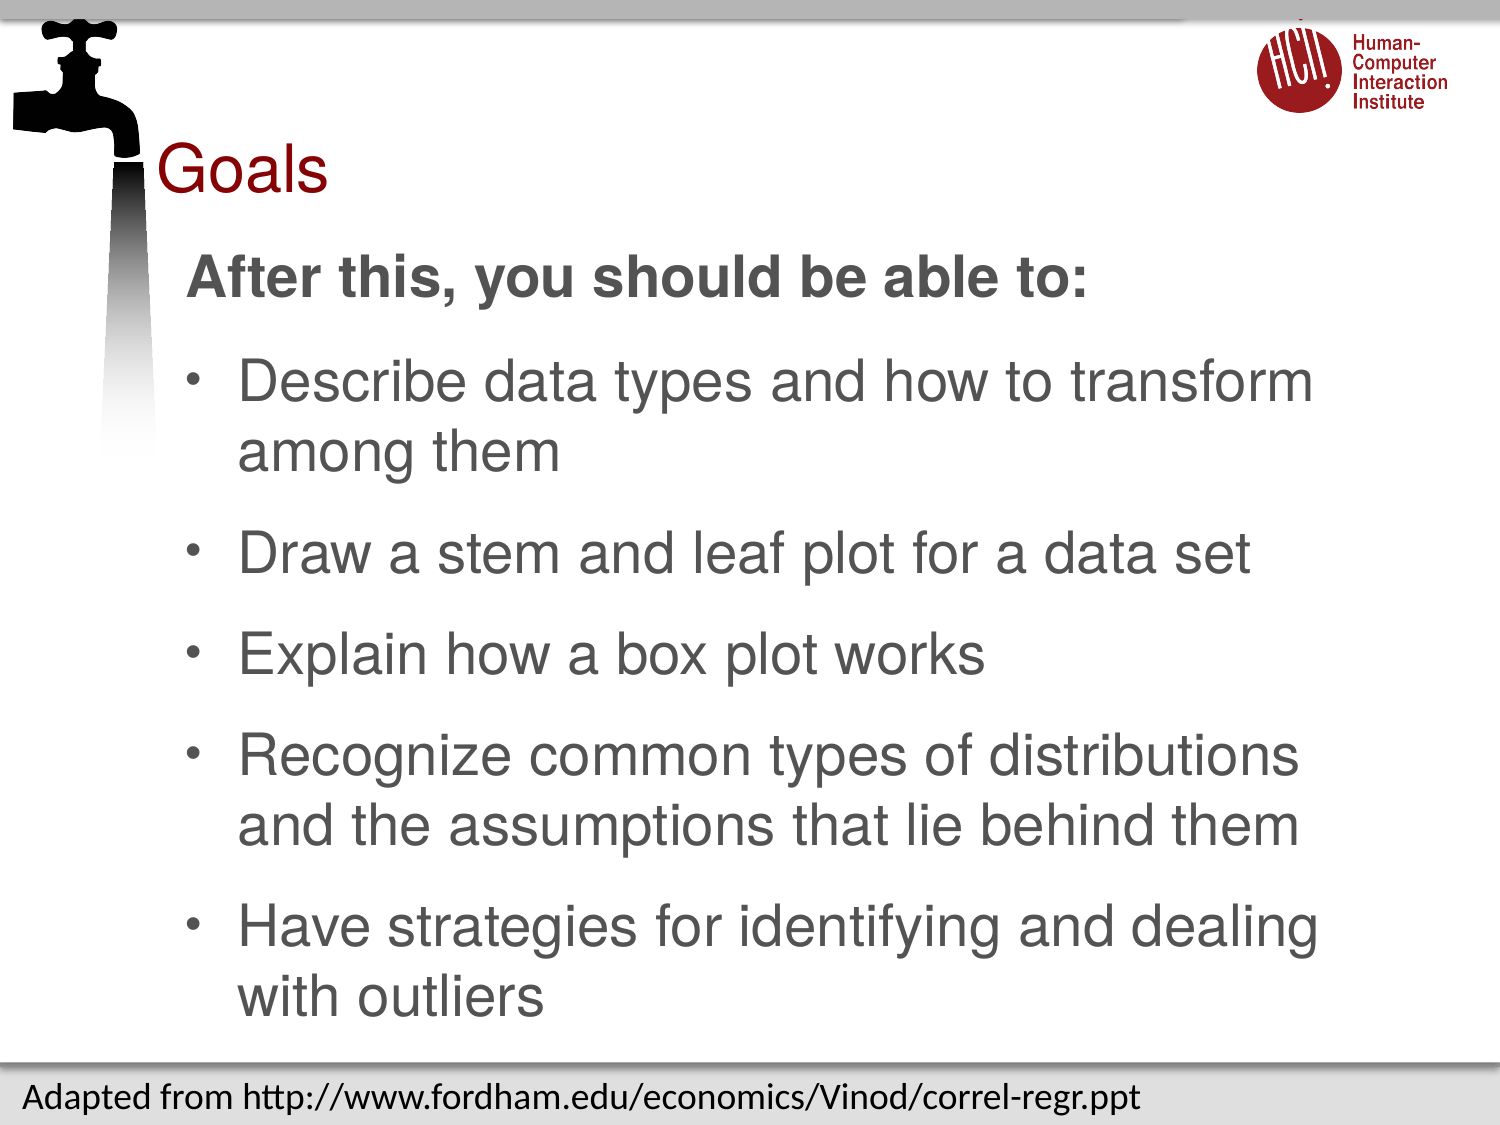

# Goals
After this, you should be able to:
Describe data types and how to transform among them
Draw a stem and leaf plot for a data set
Explain how a box plot works
Recognize common types of distributions and the assumptions that lie behind them
Have strategies for identifying and dealing with outliers
Adapted from http://www.fordham.edu/economics/Vinod/correl-regr.ppt